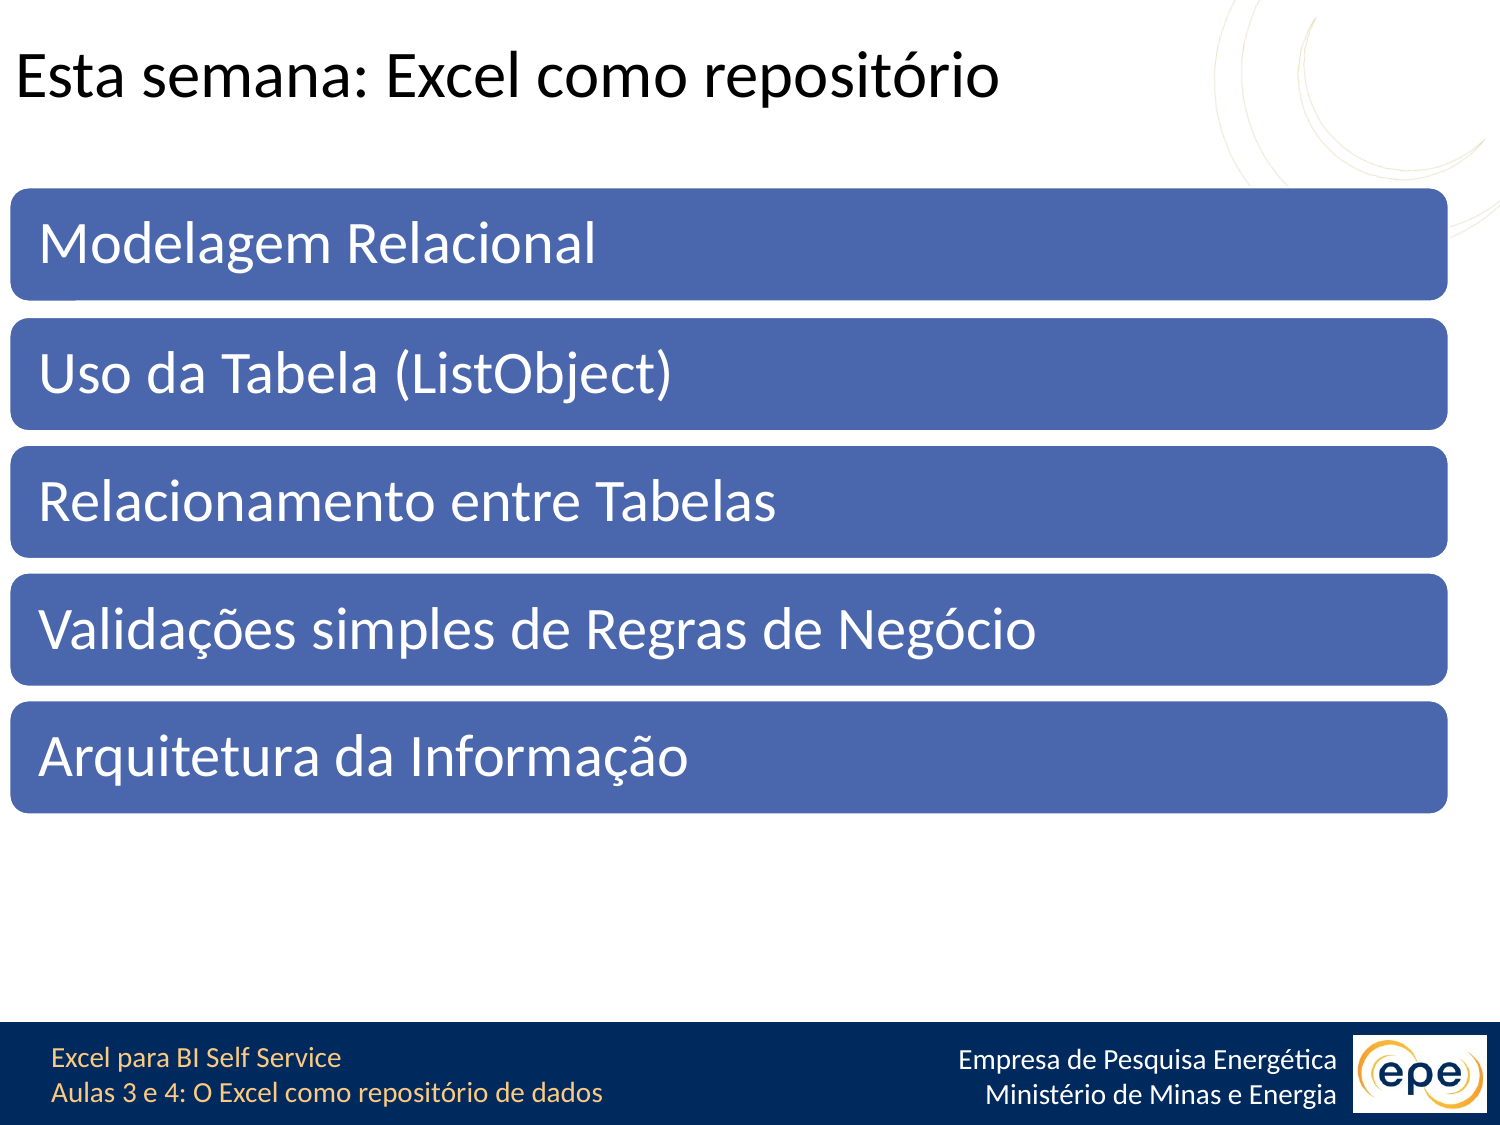

# Esta semana: Excel como repositório
Modelagem Relacional
Uso da Tabela (ListObject)
Relacionamento entre Tabelas
Validações simples de Regras de Negócio
Arquitetura da Informação